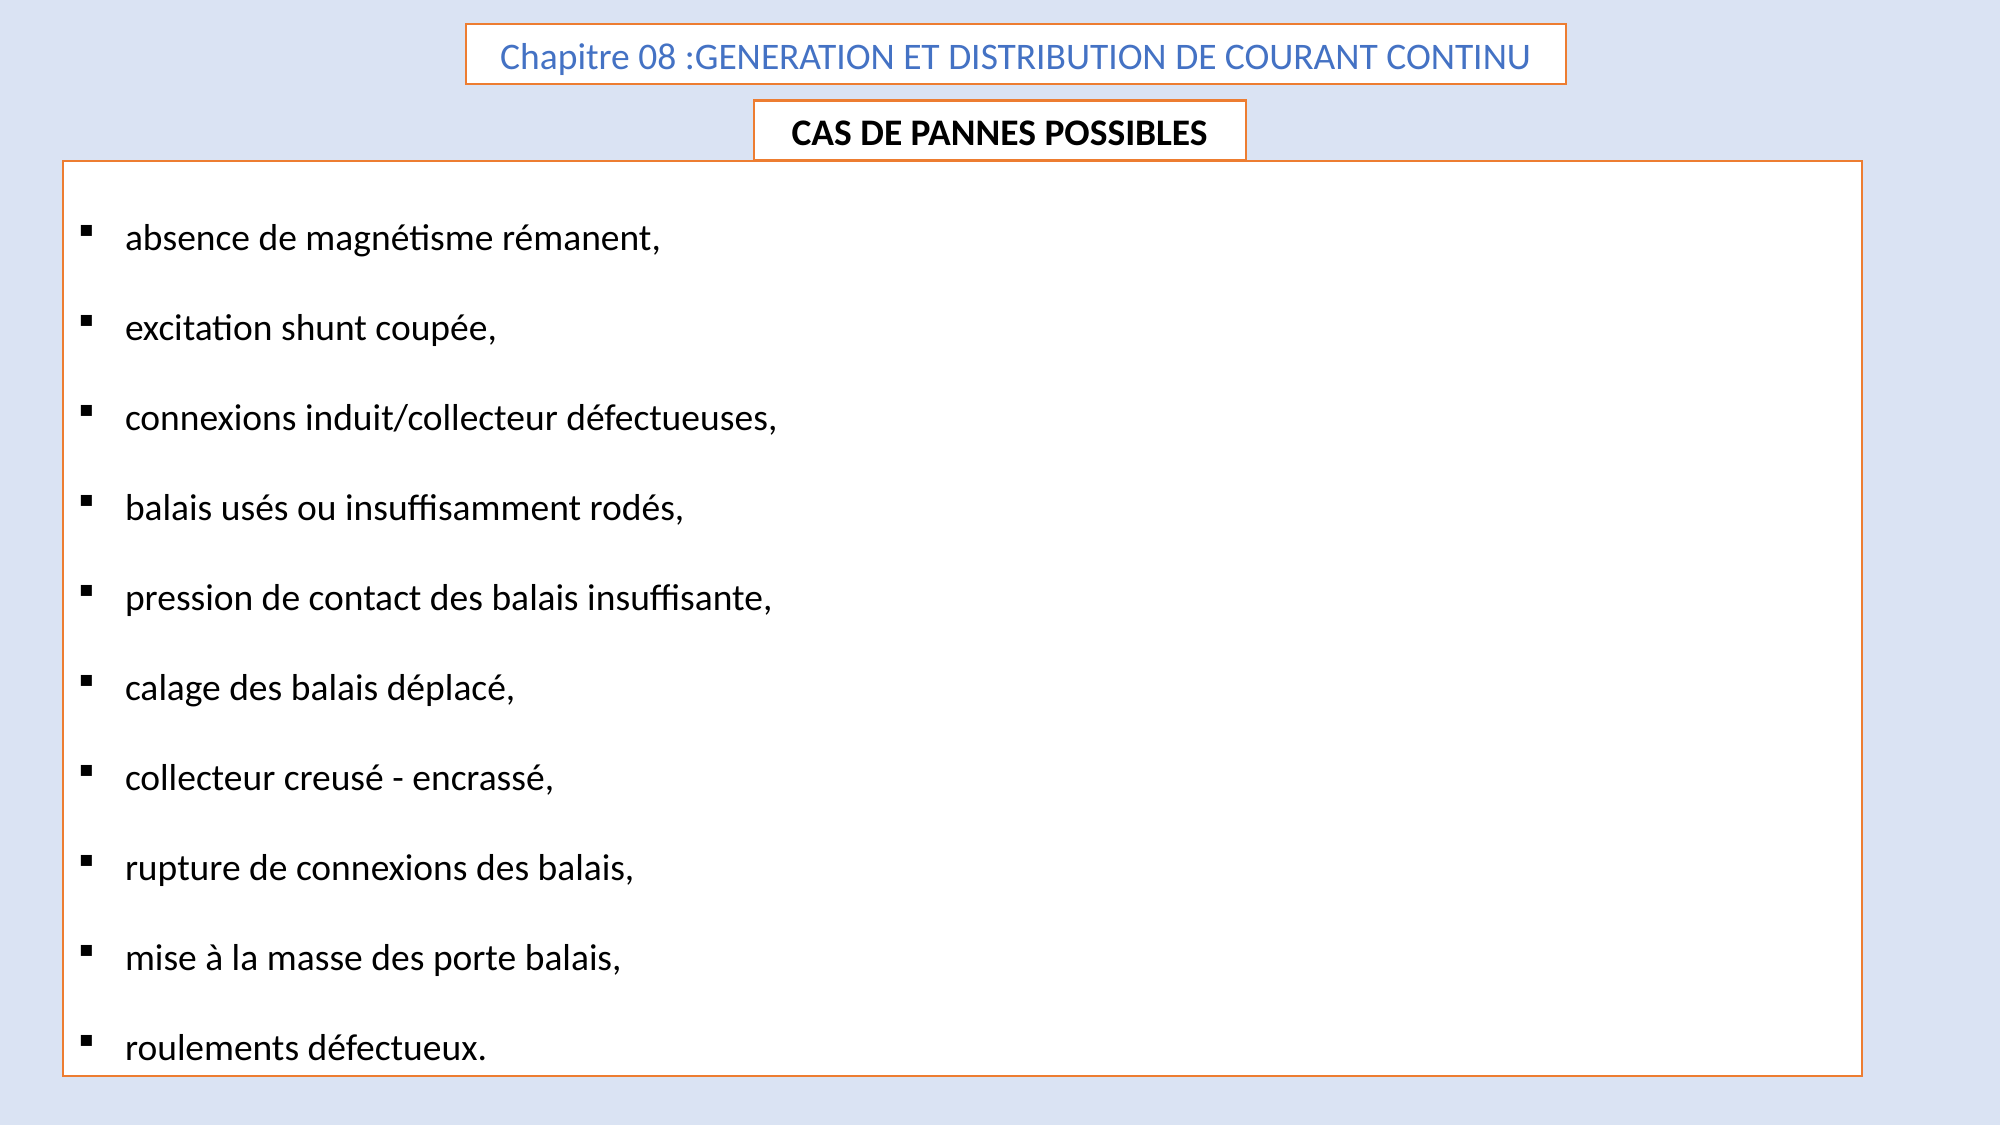

Chapitre 08 :GENERATION ET DISTRIBUTION DE COURANT CONTINU
CAS DE PANNES POSSIBLES
absence de magnétisme rémanent,
excitation shunt coupée,
connexions induit/collecteur défectueuses,
balais usés ou insuffisamment rodés,
pression de contact des balais insuffisante,
calage des balais déplacé,
collecteur creusé - encrassé,
rupture de connexions des balais,
mise à la masse des porte balais,
roulements défectueux.